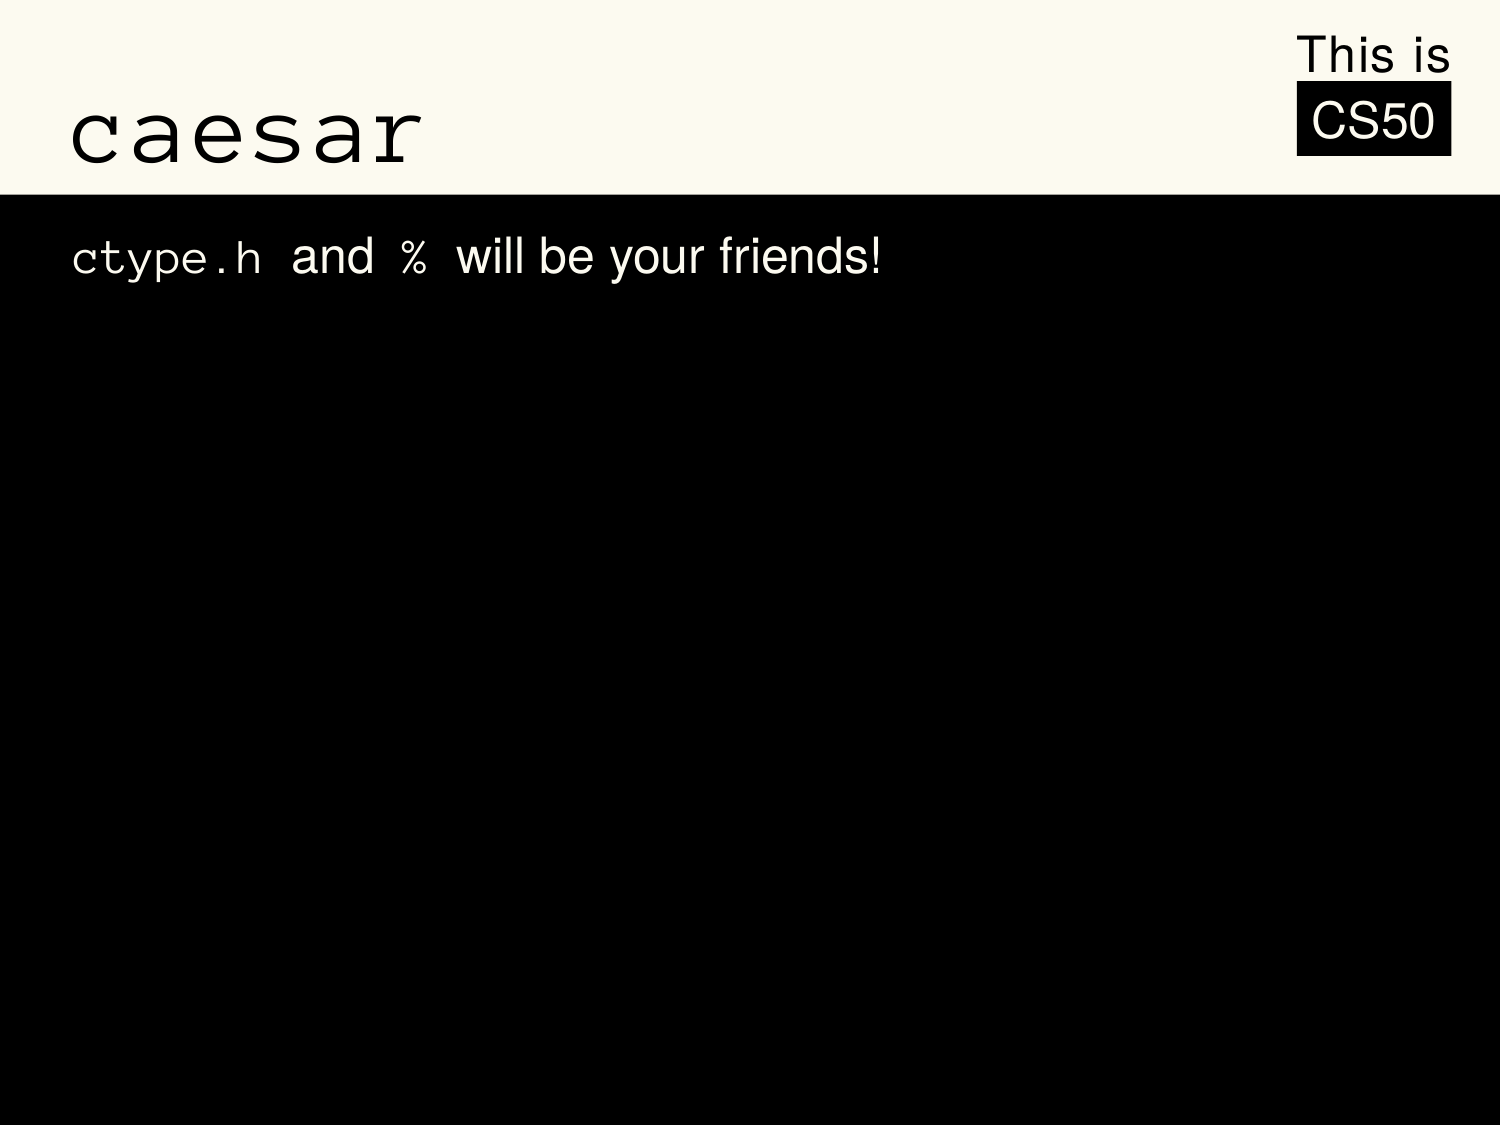

This is
# caesar
CS50

ctype.h and % will be your friends!